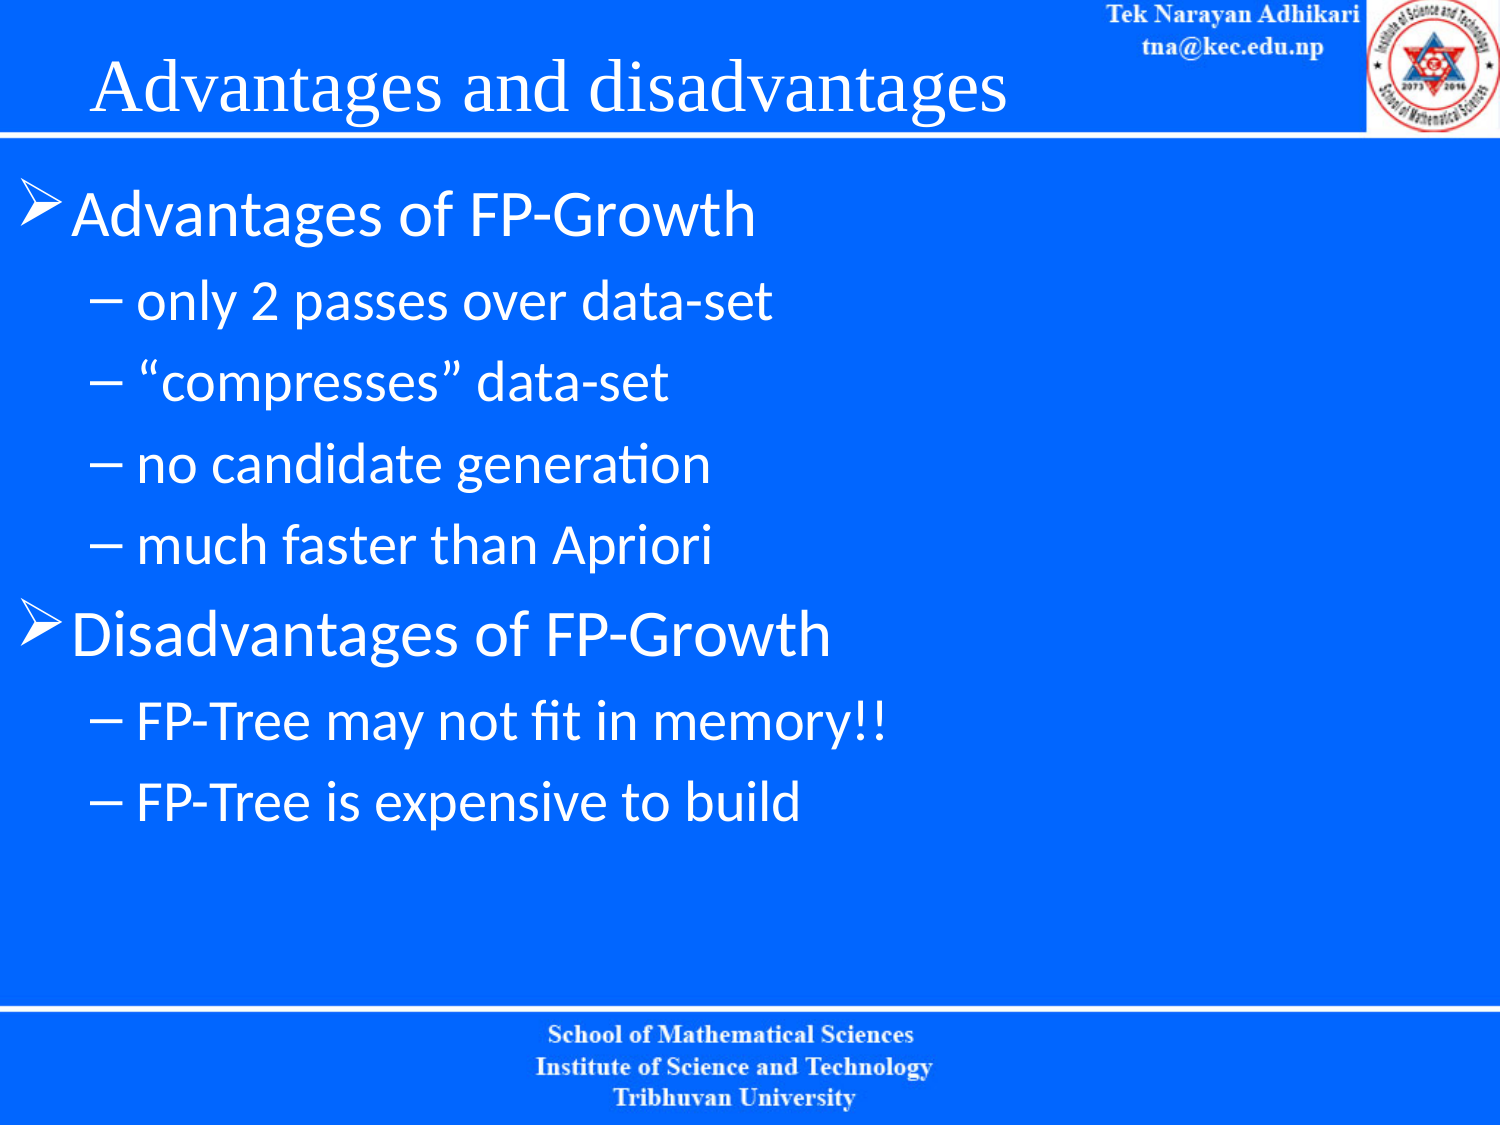

# Advantages and disadvantages
Advantages of FP-Growth
only 2 passes over data-set
“compresses” data-set
no candidate generation
much faster than Apriori
Disadvantages of FP-Growth
FP-Tree may not fit in memory!!
FP-Tree is expensive to build